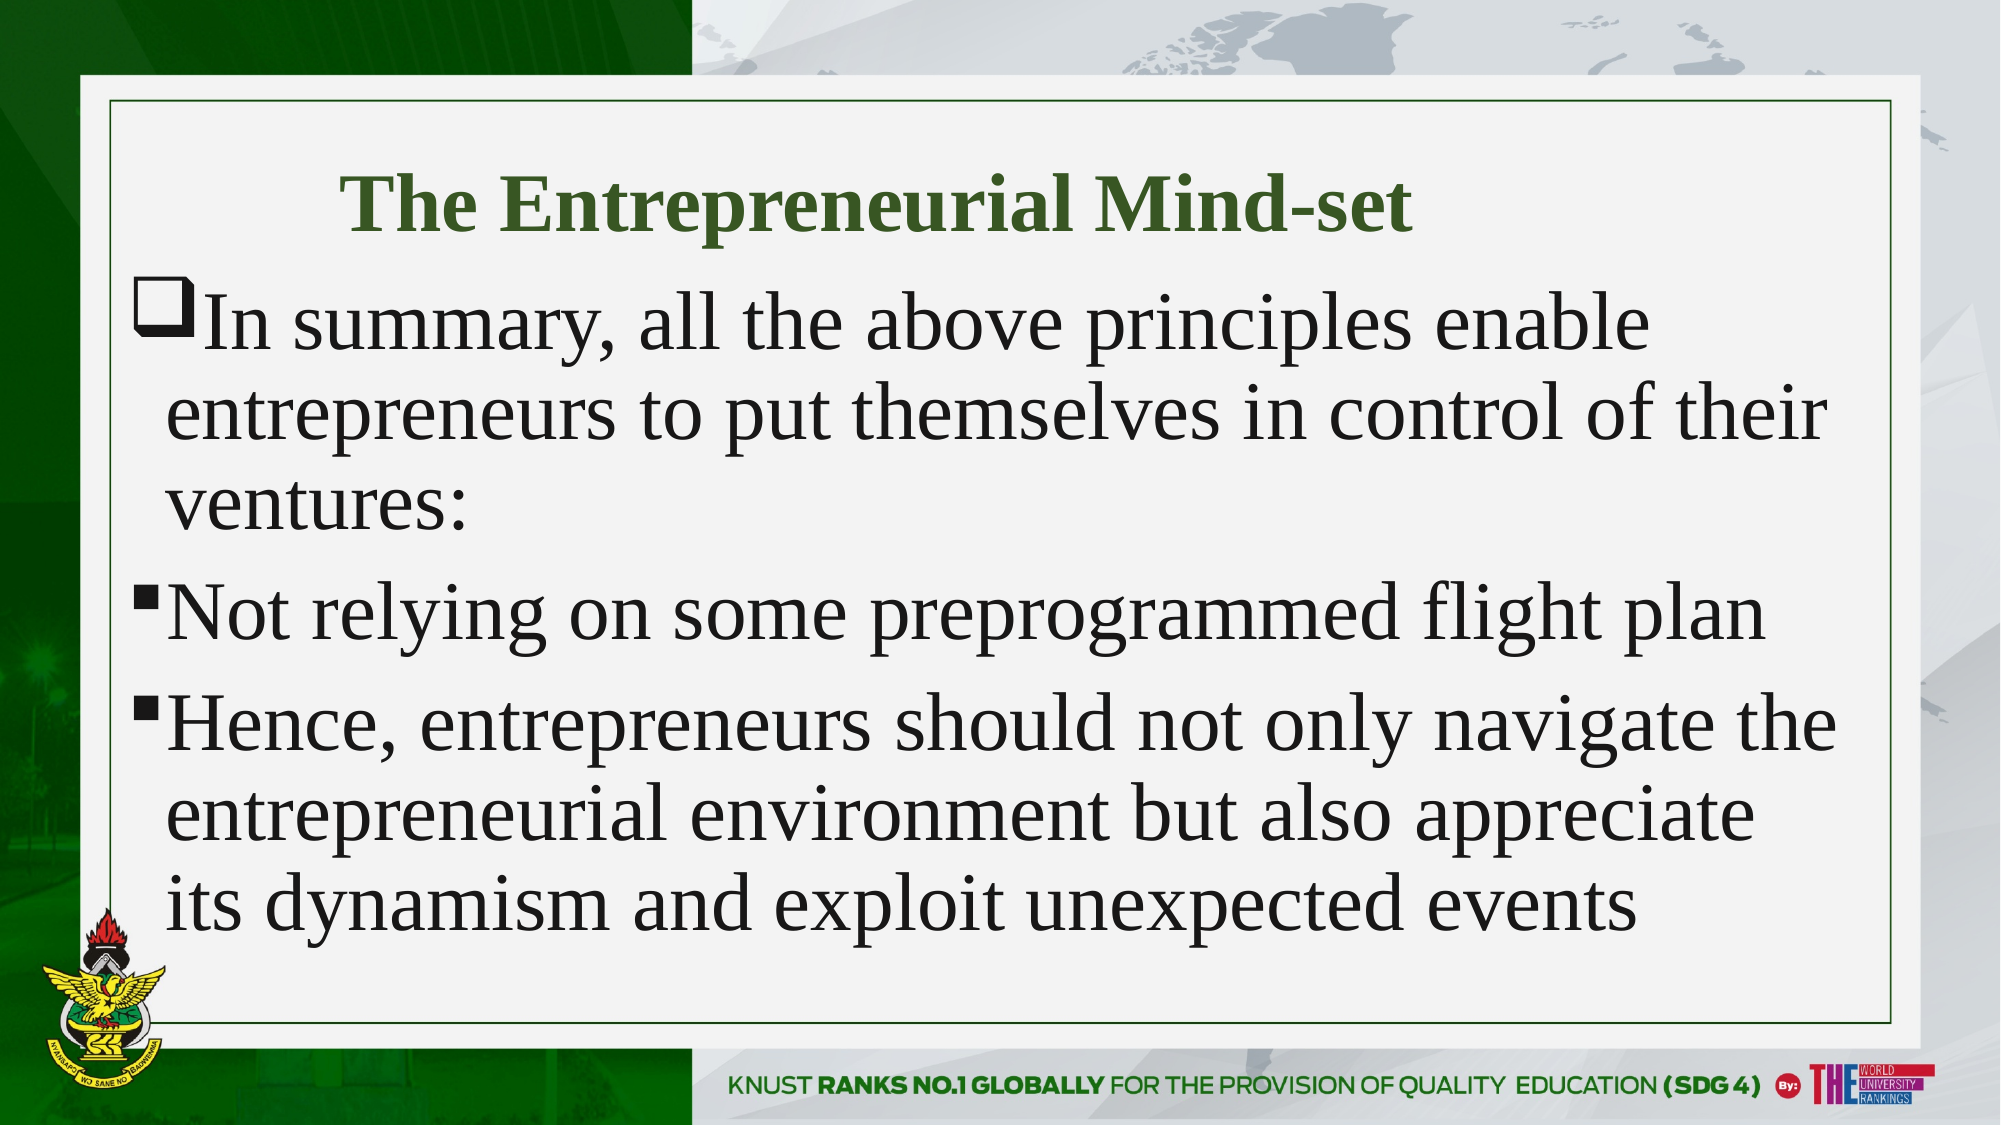

# The Entrepreneurial Mind-set
In summary, all the above principles enable entrepreneurs to put themselves in control of their ventures:
Not relying on some preprogrammed flight plan
Hence, entrepreneurs should not only navigate the entrepreneurial environment but also appreciate its dynamism and exploit unexpected events